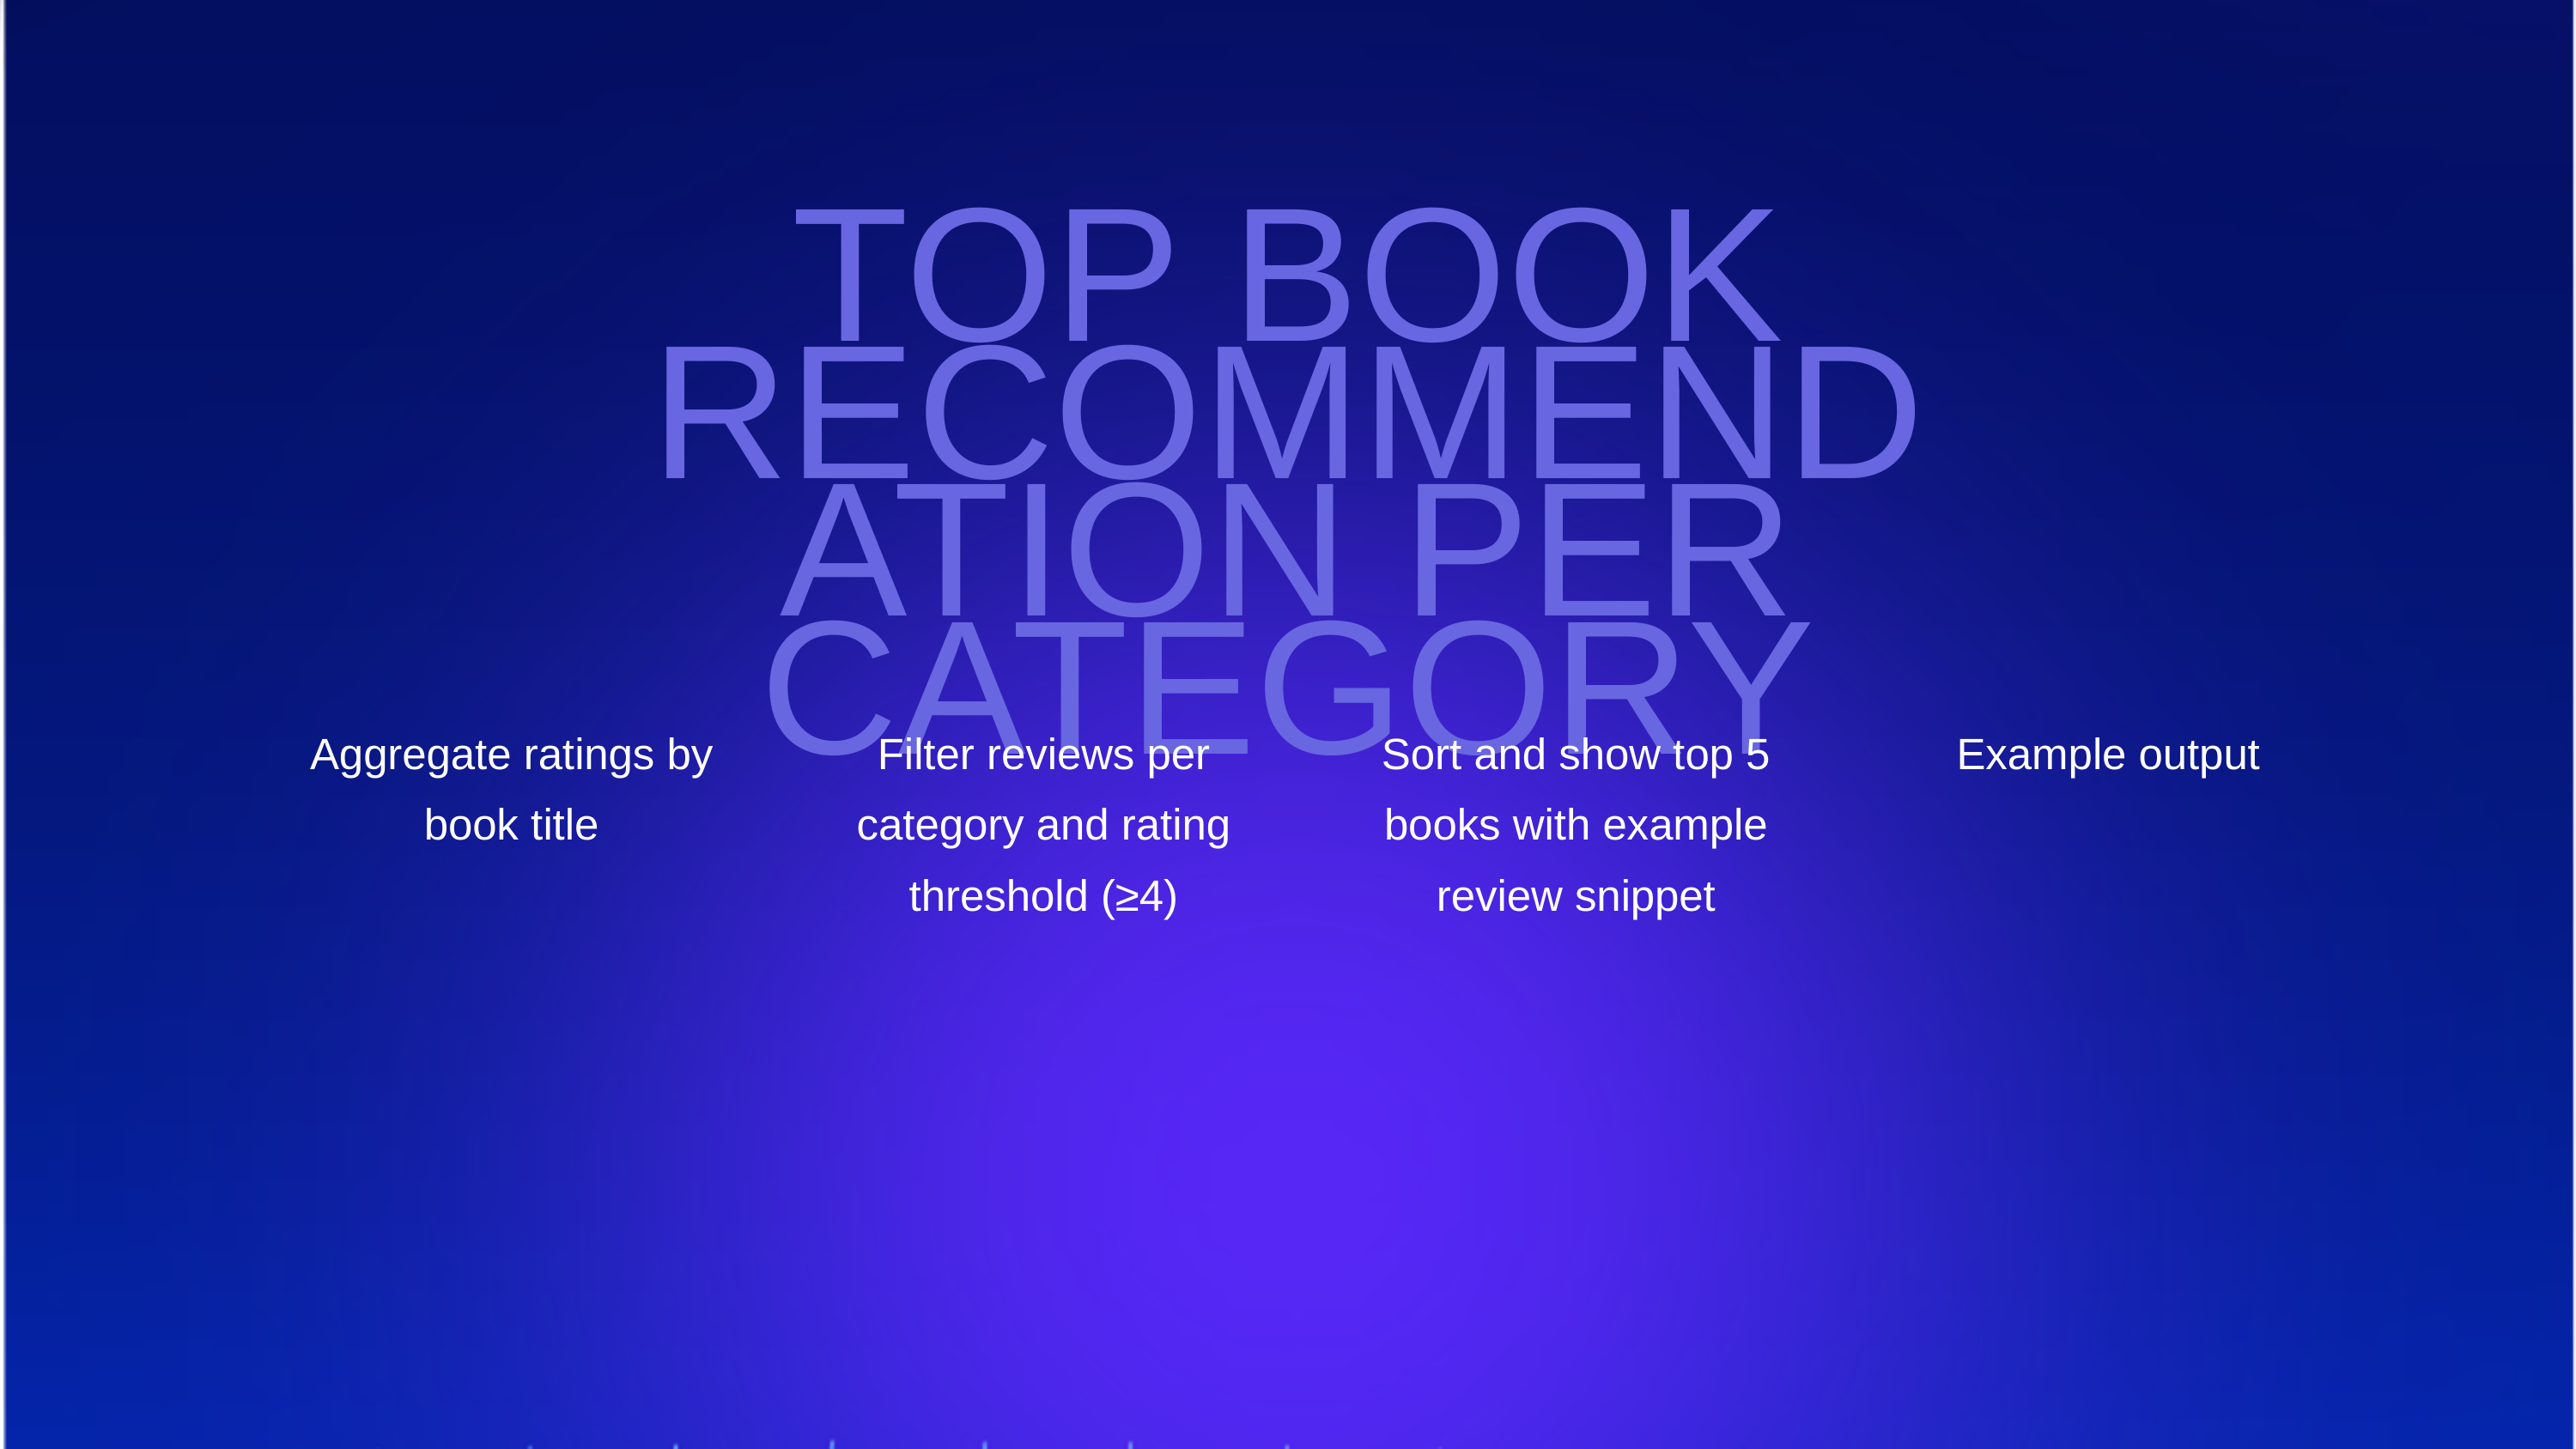

TOP BOOK RECOMMENDATION PER CATEGORY
Aggregate ratings by book title
Filter reviews per category and rating threshold (≥4)
Sort and show top 5 books with example review snippet
Example output